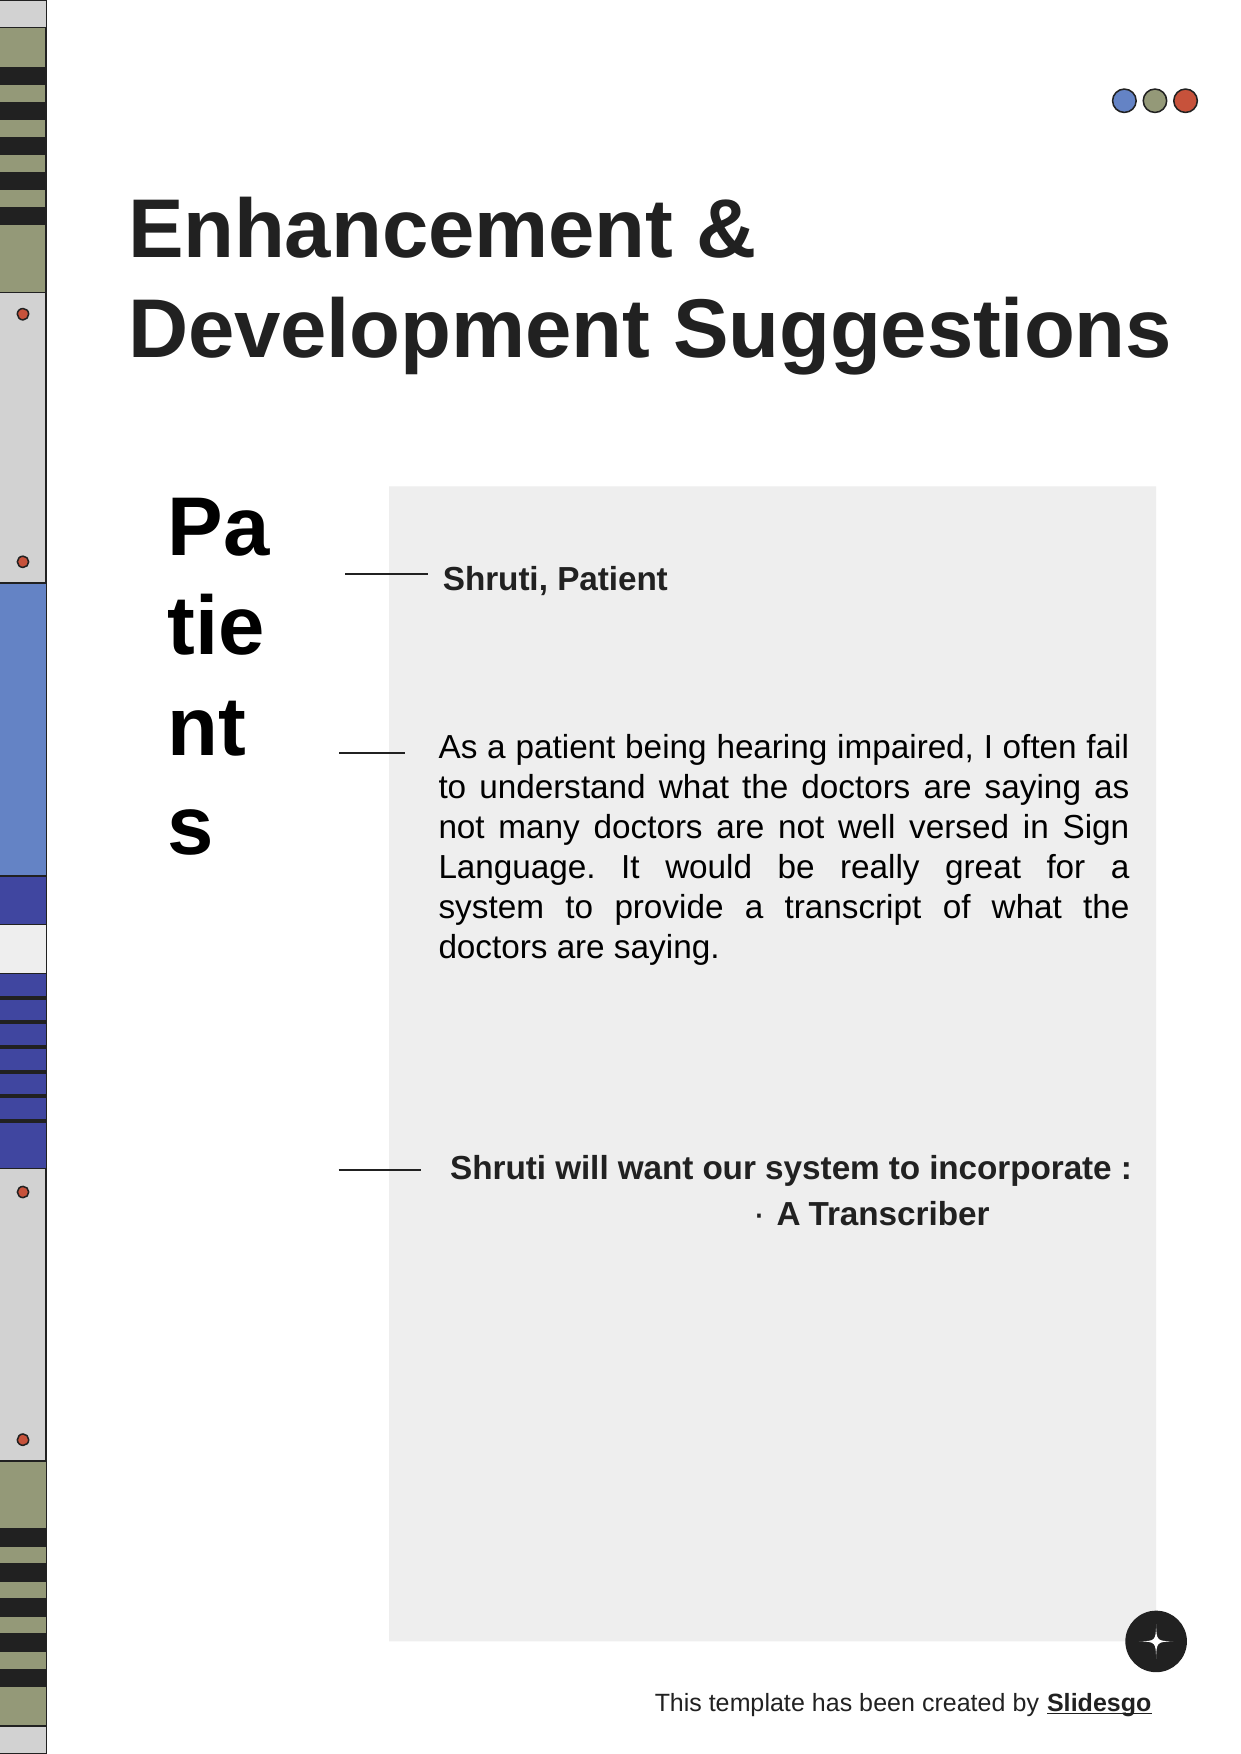

# Enhancement & Development Suggestions
Patients

Shruti, Patient
As a patient being hearing impaired, I often fail to understand what the doctors are saying as not many doctors are not well versed in Sign Language. It would be really great for a system to provide a transcript of what the doctors are saying.
Shruti will want our system to incorporate :
		۰ A Transcriber

This template has been created by Slidesgo